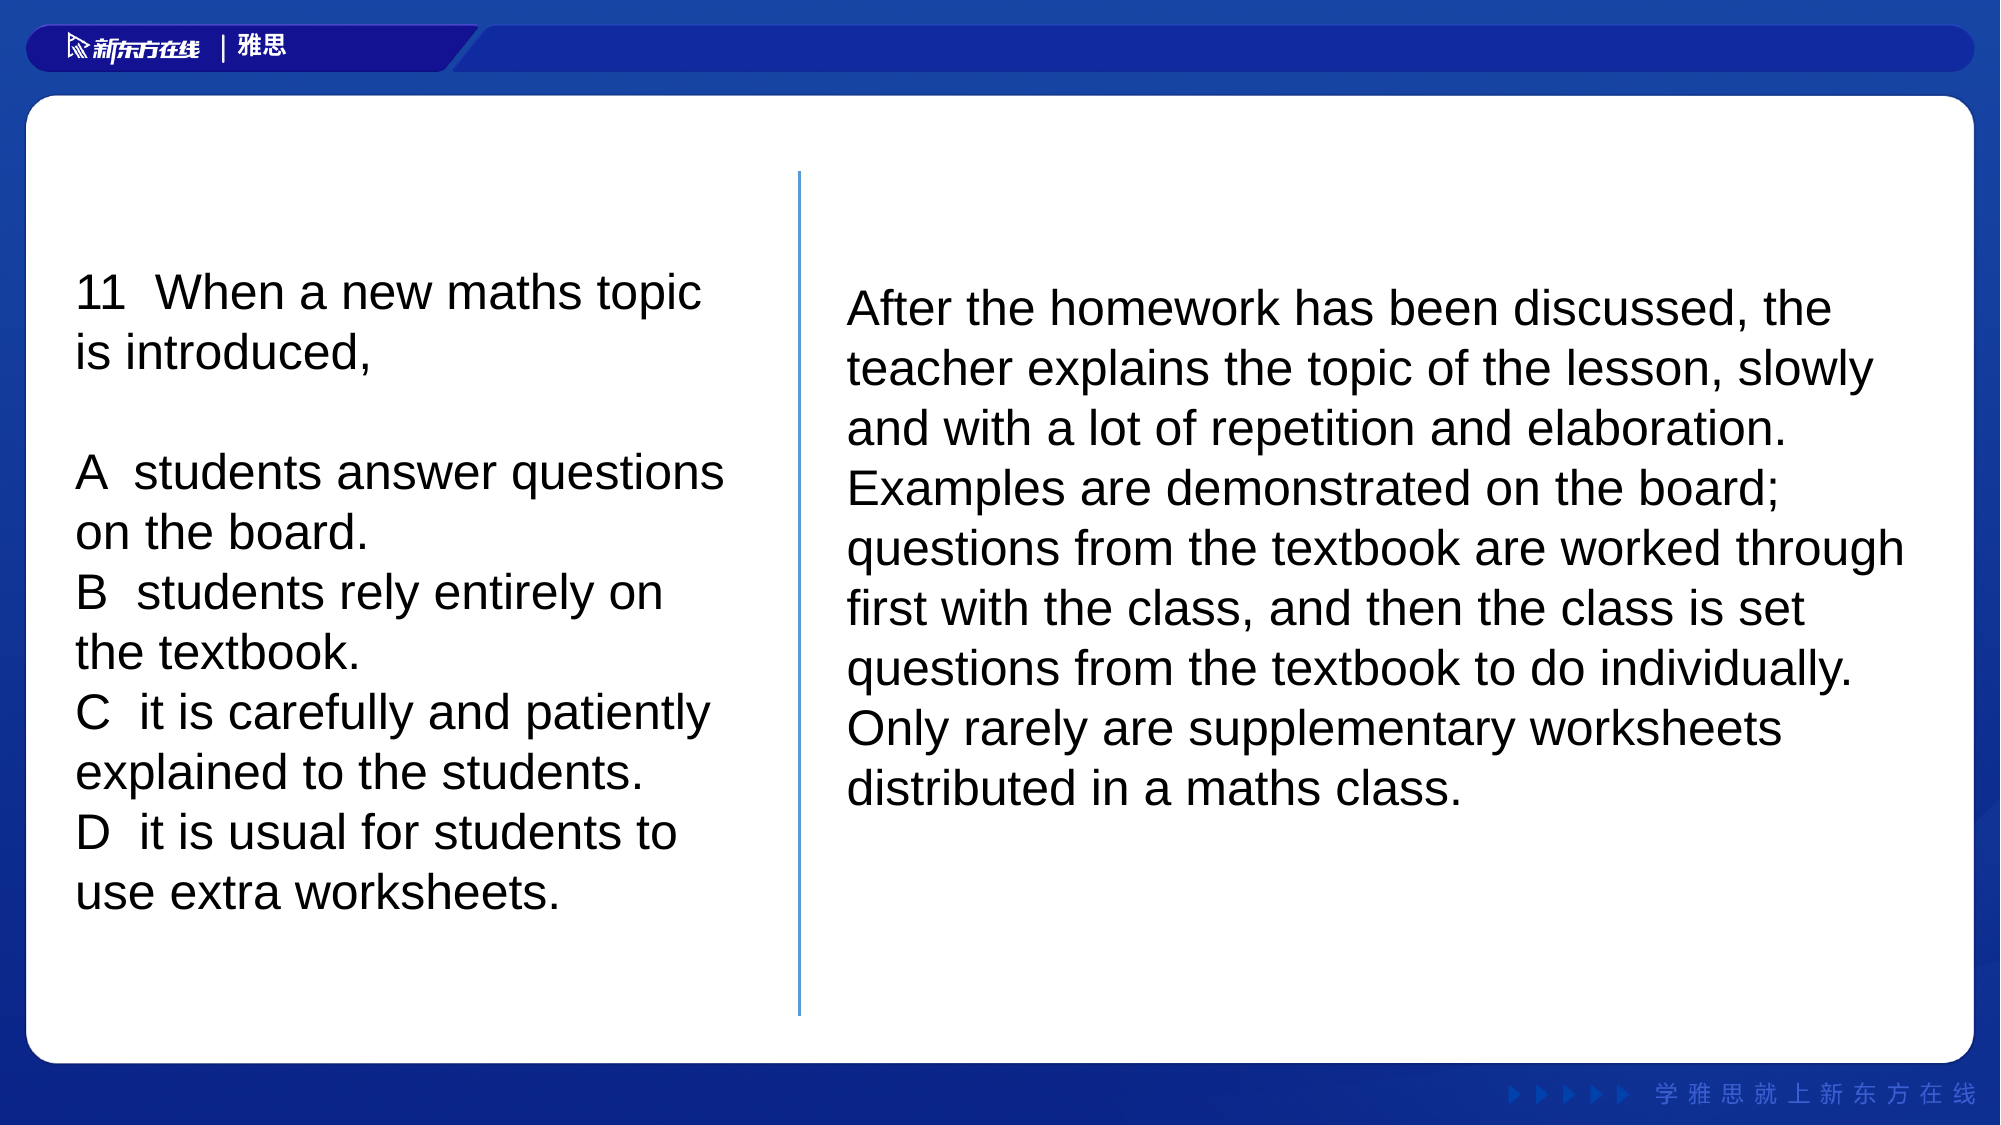

11  When a new maths topic is introduced,

A  students answer questions on the board.
B  students rely entirely on the textbook.
C  it is carefully and patiently explained to the students.
D  it is usual for students to use extra worksheets.
After the homework has been discussed, the teacher explains the topic of the lesson, slowly and with a lot of repetition and elaboration. Examples are demonstrated on the board; questions from the textbook are worked through first with the class, and then the class is set questions from the textbook to do individually. Only rarely are supplementary worksheets distributed in a maths class.